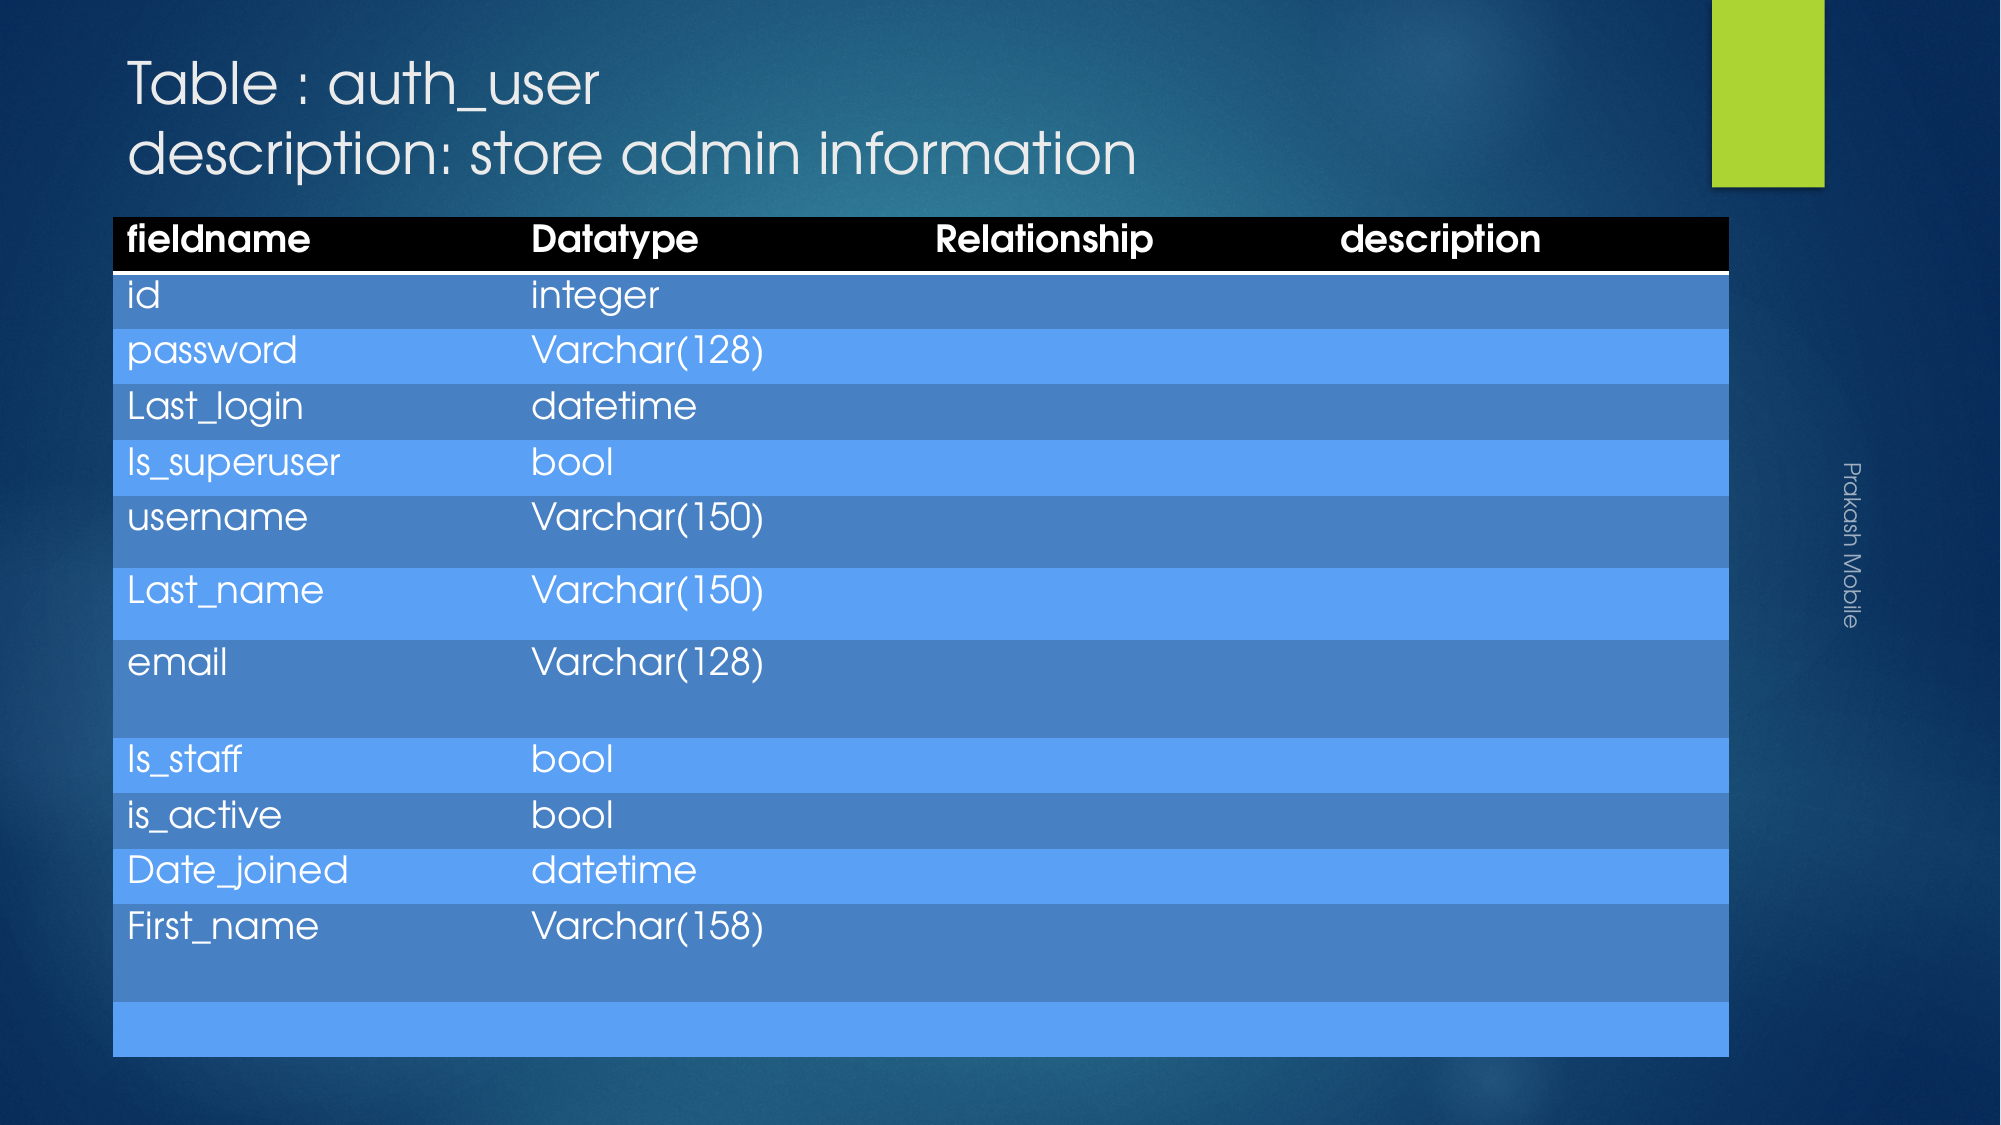

# Table : auth_user description: store admin information
| fieldname | Datatype | Relationship | description |
| --- | --- | --- | --- |
| id | integer |  |  |
| password | Varchar(128) |  |  |
| Last\_login | datetime |  |  |
| Is\_superuser | bool |  |  |
| username | Varchar(150) |  |  |
| Last\_name | Varchar(150) |  |  |
| email | Varchar(128) |  |  |
| Is\_staff | bool |  |  |
| is\_active | bool |  |  |
| Date\_joined | datetime |  |  |
| First\_name | Varchar(158) |  |  |
|  |  |  |  |
Prakash Mobile